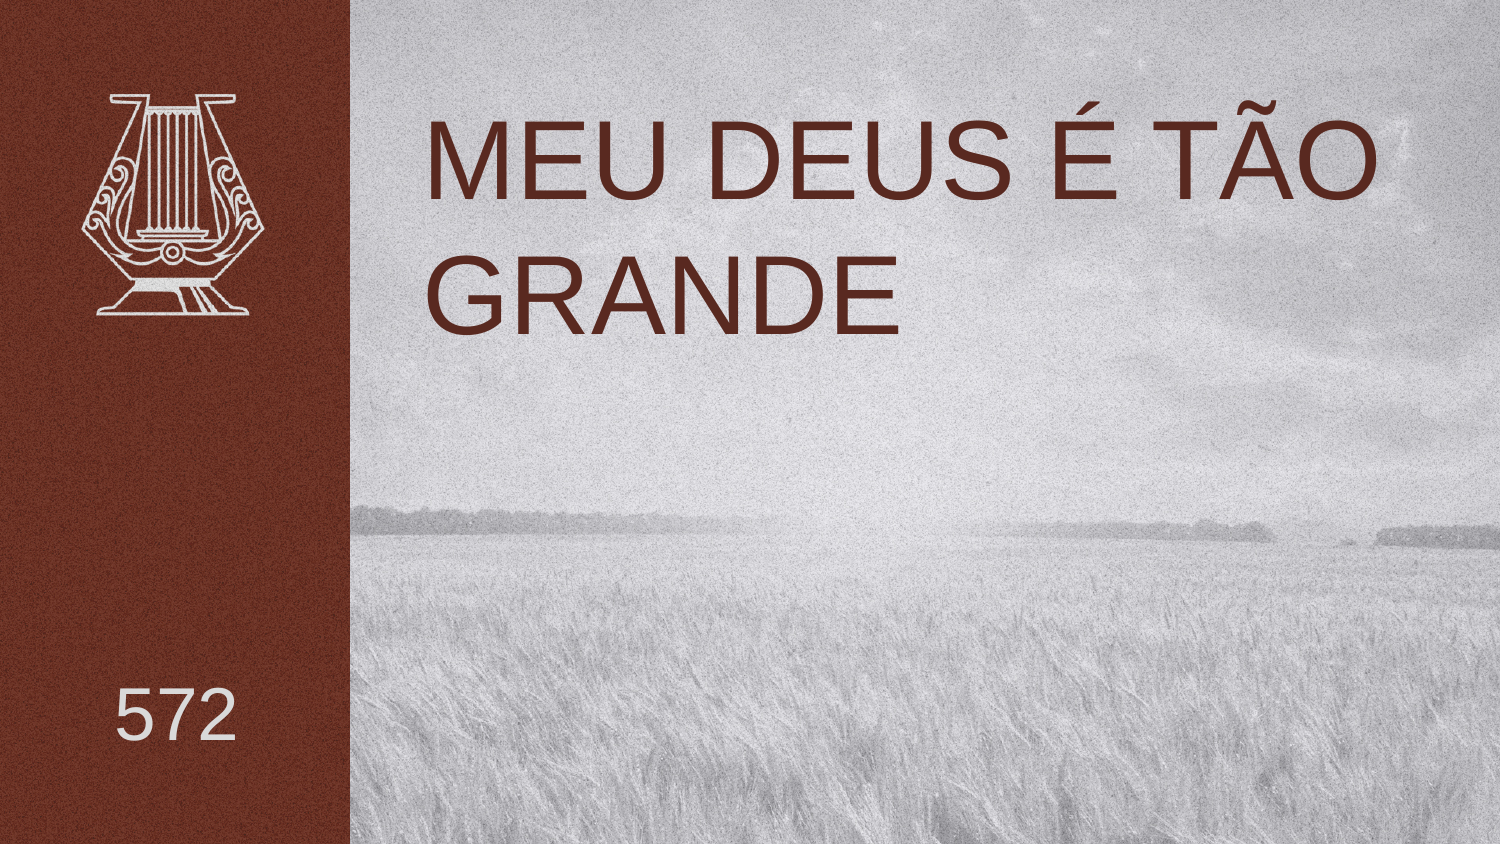

# MEU DEUS É TÃO GRANDE
572